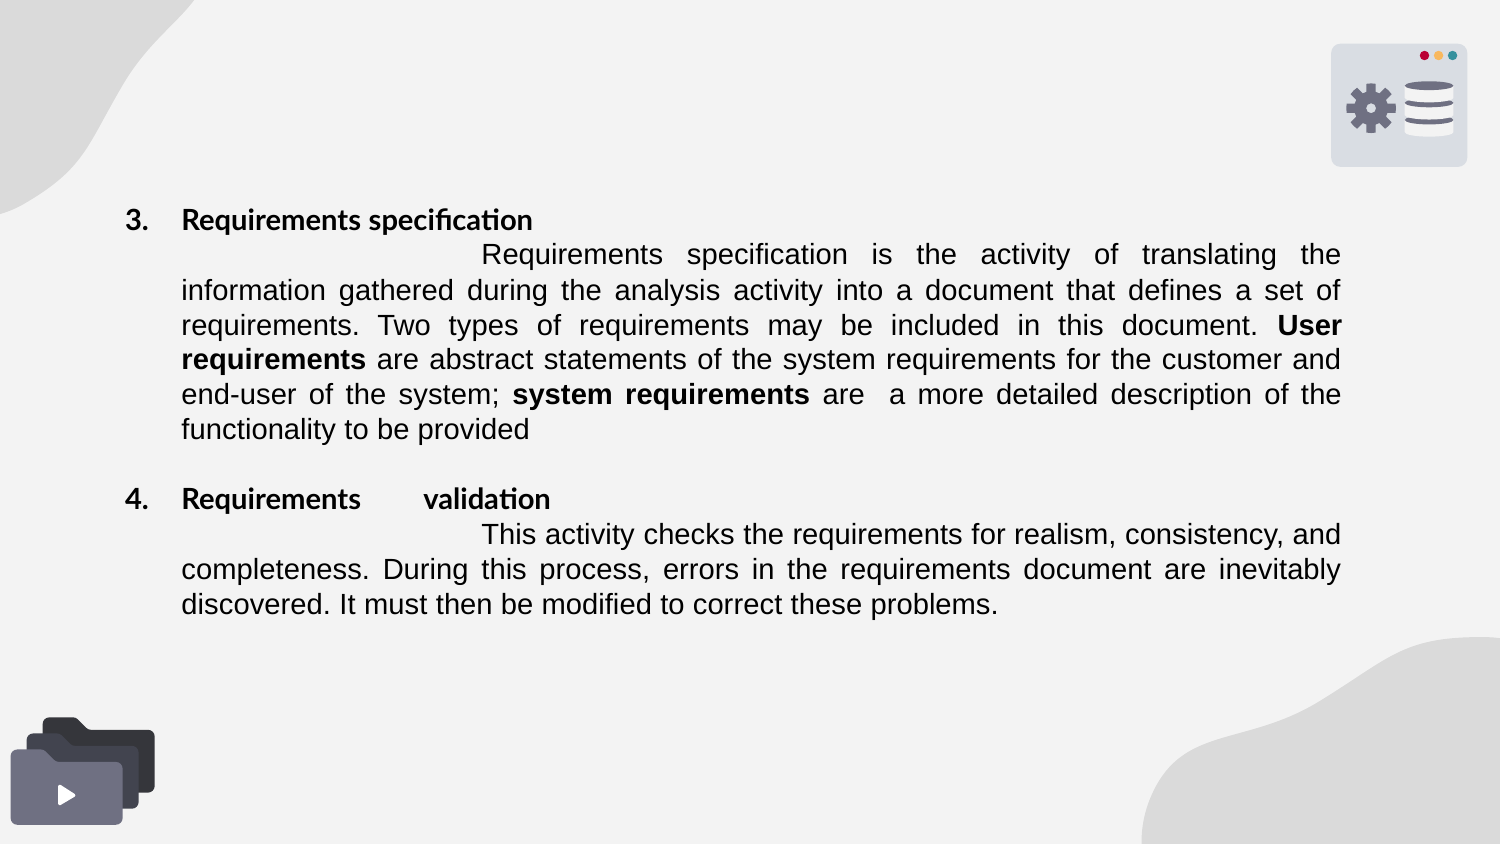

Requirements specification                                                                                                          		Requirements specification is the activity of translating the information gathered during the analysis activity into a document that defines a set of requirements. Two types of requirements may be included in this document. User requirements are abstract statements of the system requirements for the customer and end-user of the system; system requirements are  a more detailed description of the functionality to be provided

Requirements validation 							This activity checks the requirements for realism, consistency, and completeness. During this process, errors in the requirements document are inevitably discovered. It must then be modified to correct these problems.